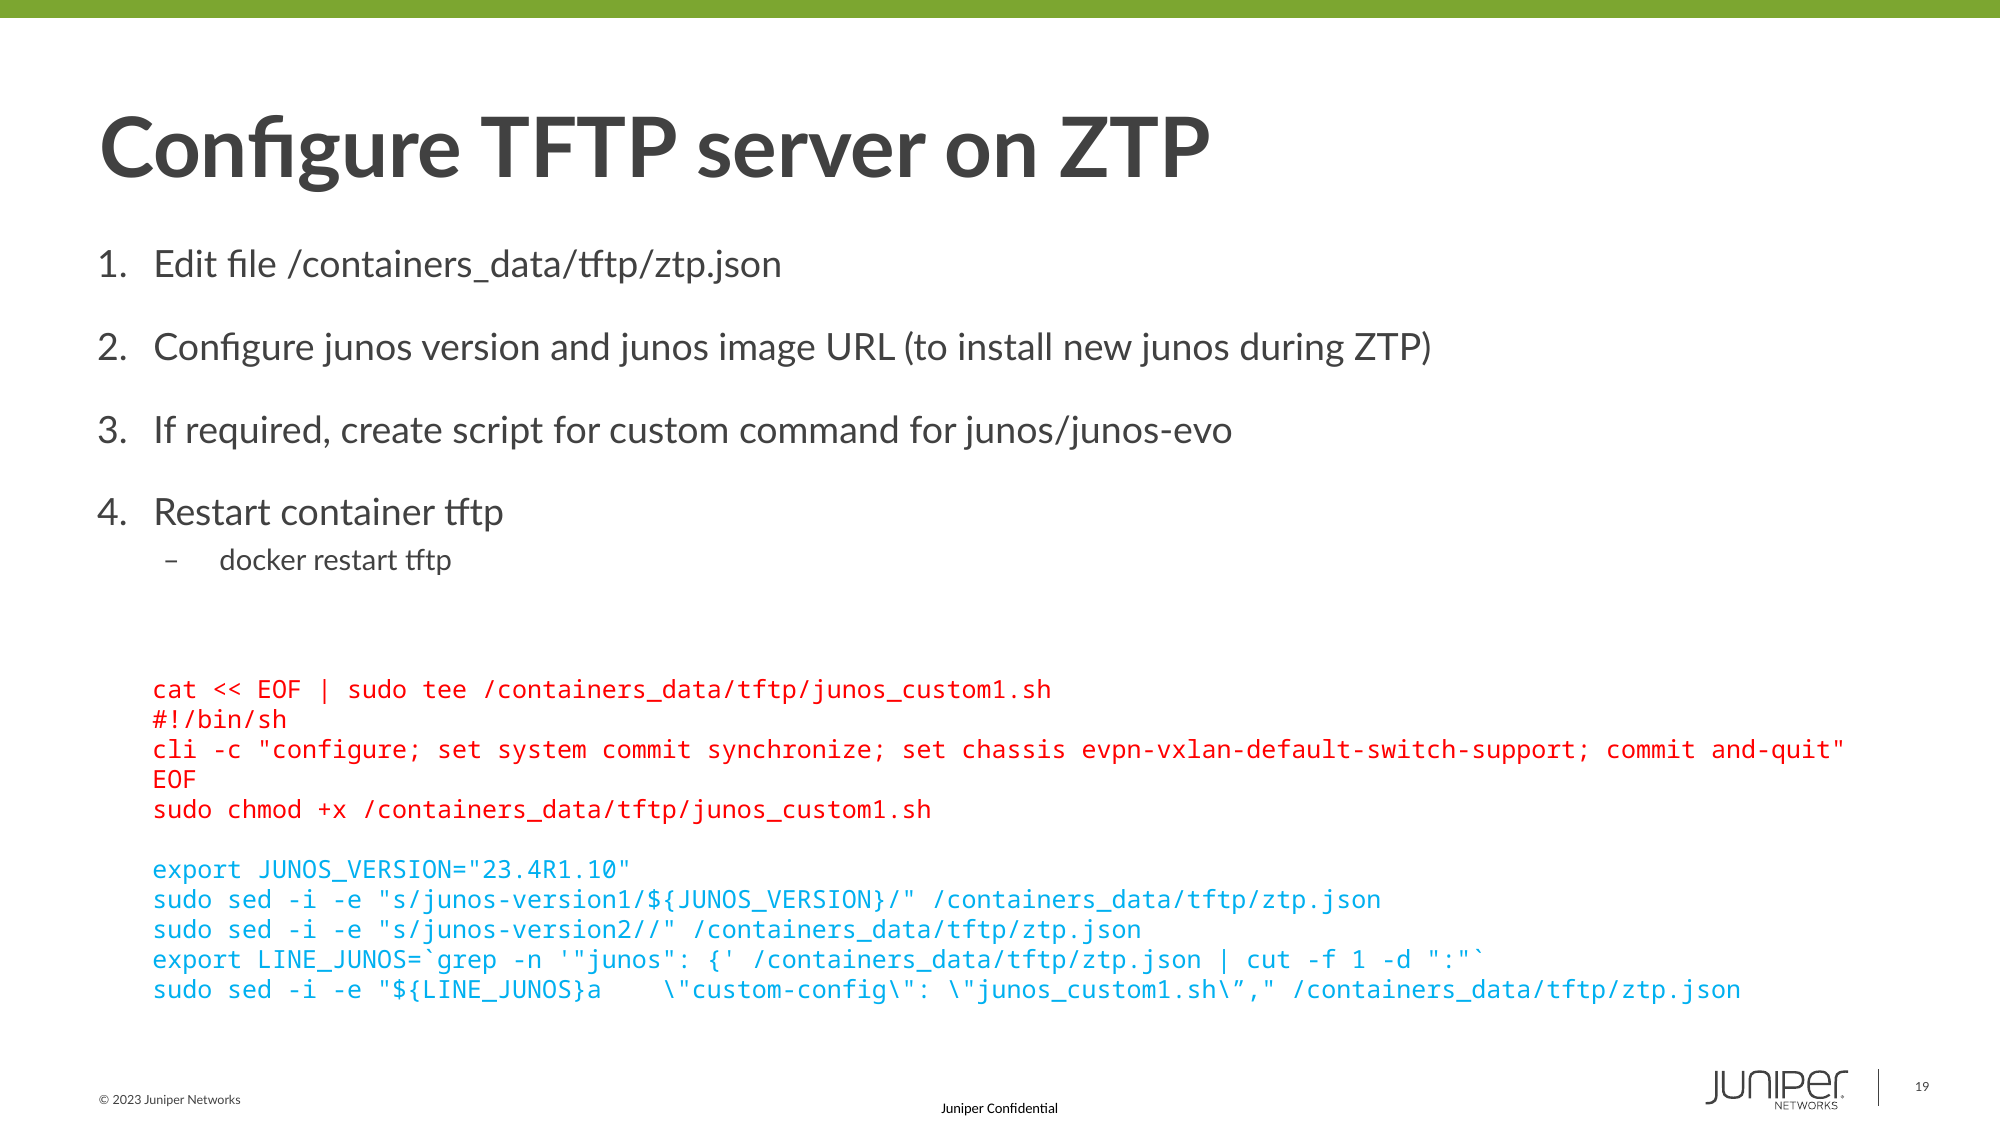

# Configure TFTP server on ZTP
Edit file /containers_data/tftp/ztp.json
Configure junos version and junos image URL (to install new junos during ZTP)
If required, create script for custom command for junos/junos-evo
Restart container tftp
docker restart tftp
cat << EOF | sudo tee /containers_data/tftp/junos_custom1.sh
#!/bin/sh
cli -c "configure; set system commit synchronize; set chassis evpn-vxlan-default-switch-support; commit and-quit"
EOF
sudo chmod +x /containers_data/tftp/junos_custom1.sh

export JUNOS_VERSION="23.4R1.10"
sudo sed -i -e "s/junos-version1/${JUNOS_VERSION}/" /containers_data/tftp/ztp.json
sudo sed -i -e "s/junos-version2//" /containers_data/tftp/ztp.json
export LINE_JUNOS=`grep -n '"junos": {' /containers_data/tftp/ztp.json | cut -f 1 -d ":"`
sudo sed -i -e "${LINE_JUNOS}a    \"custom-config\": \"junos_custom1.sh\”," /containers_data/tftp/ztp.json